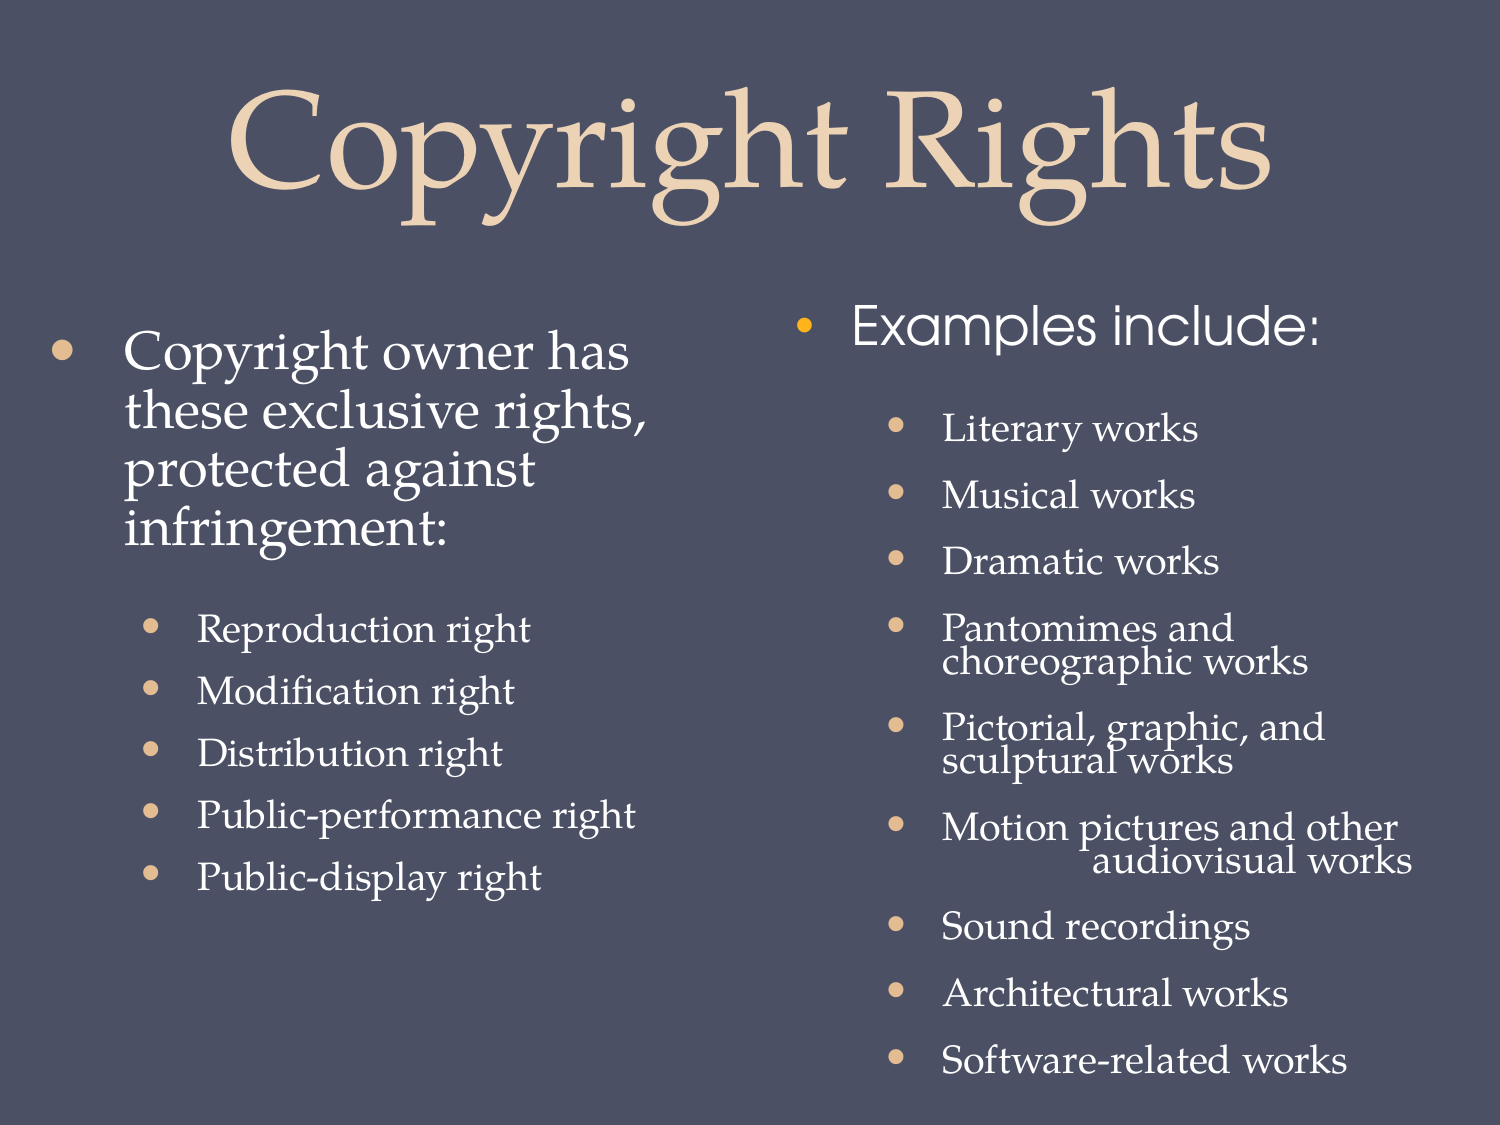

# Copyright Rights
Examples include:
Literary works
Musical works
Dramatic works
Pantomimes and 	choreographic works
Pictorial, graphic, and 	sculptural works
Motion pictures and other 	audiovisual works
Sound recordings
Architectural works
Software-related works

Copyright owner has these exclusive rights, protected against infringement:
Reproduction right
Modification right
Distribution right
Public-performance right
Public-display right